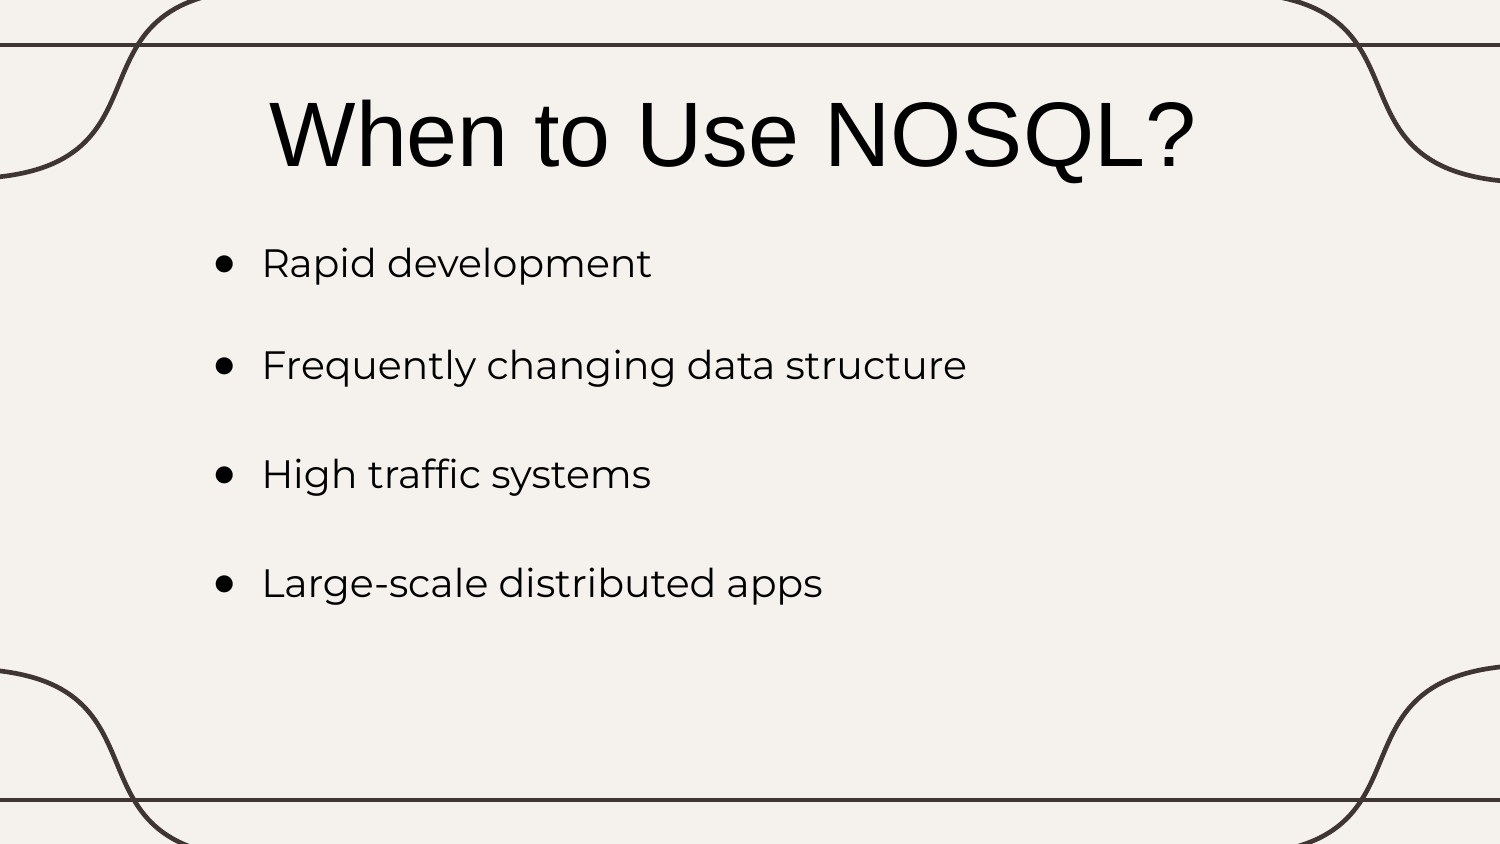

# When to Use NOSQL?
Rapid development
Frequently changing data structure
High traffic systems
Large-scale distributed apps